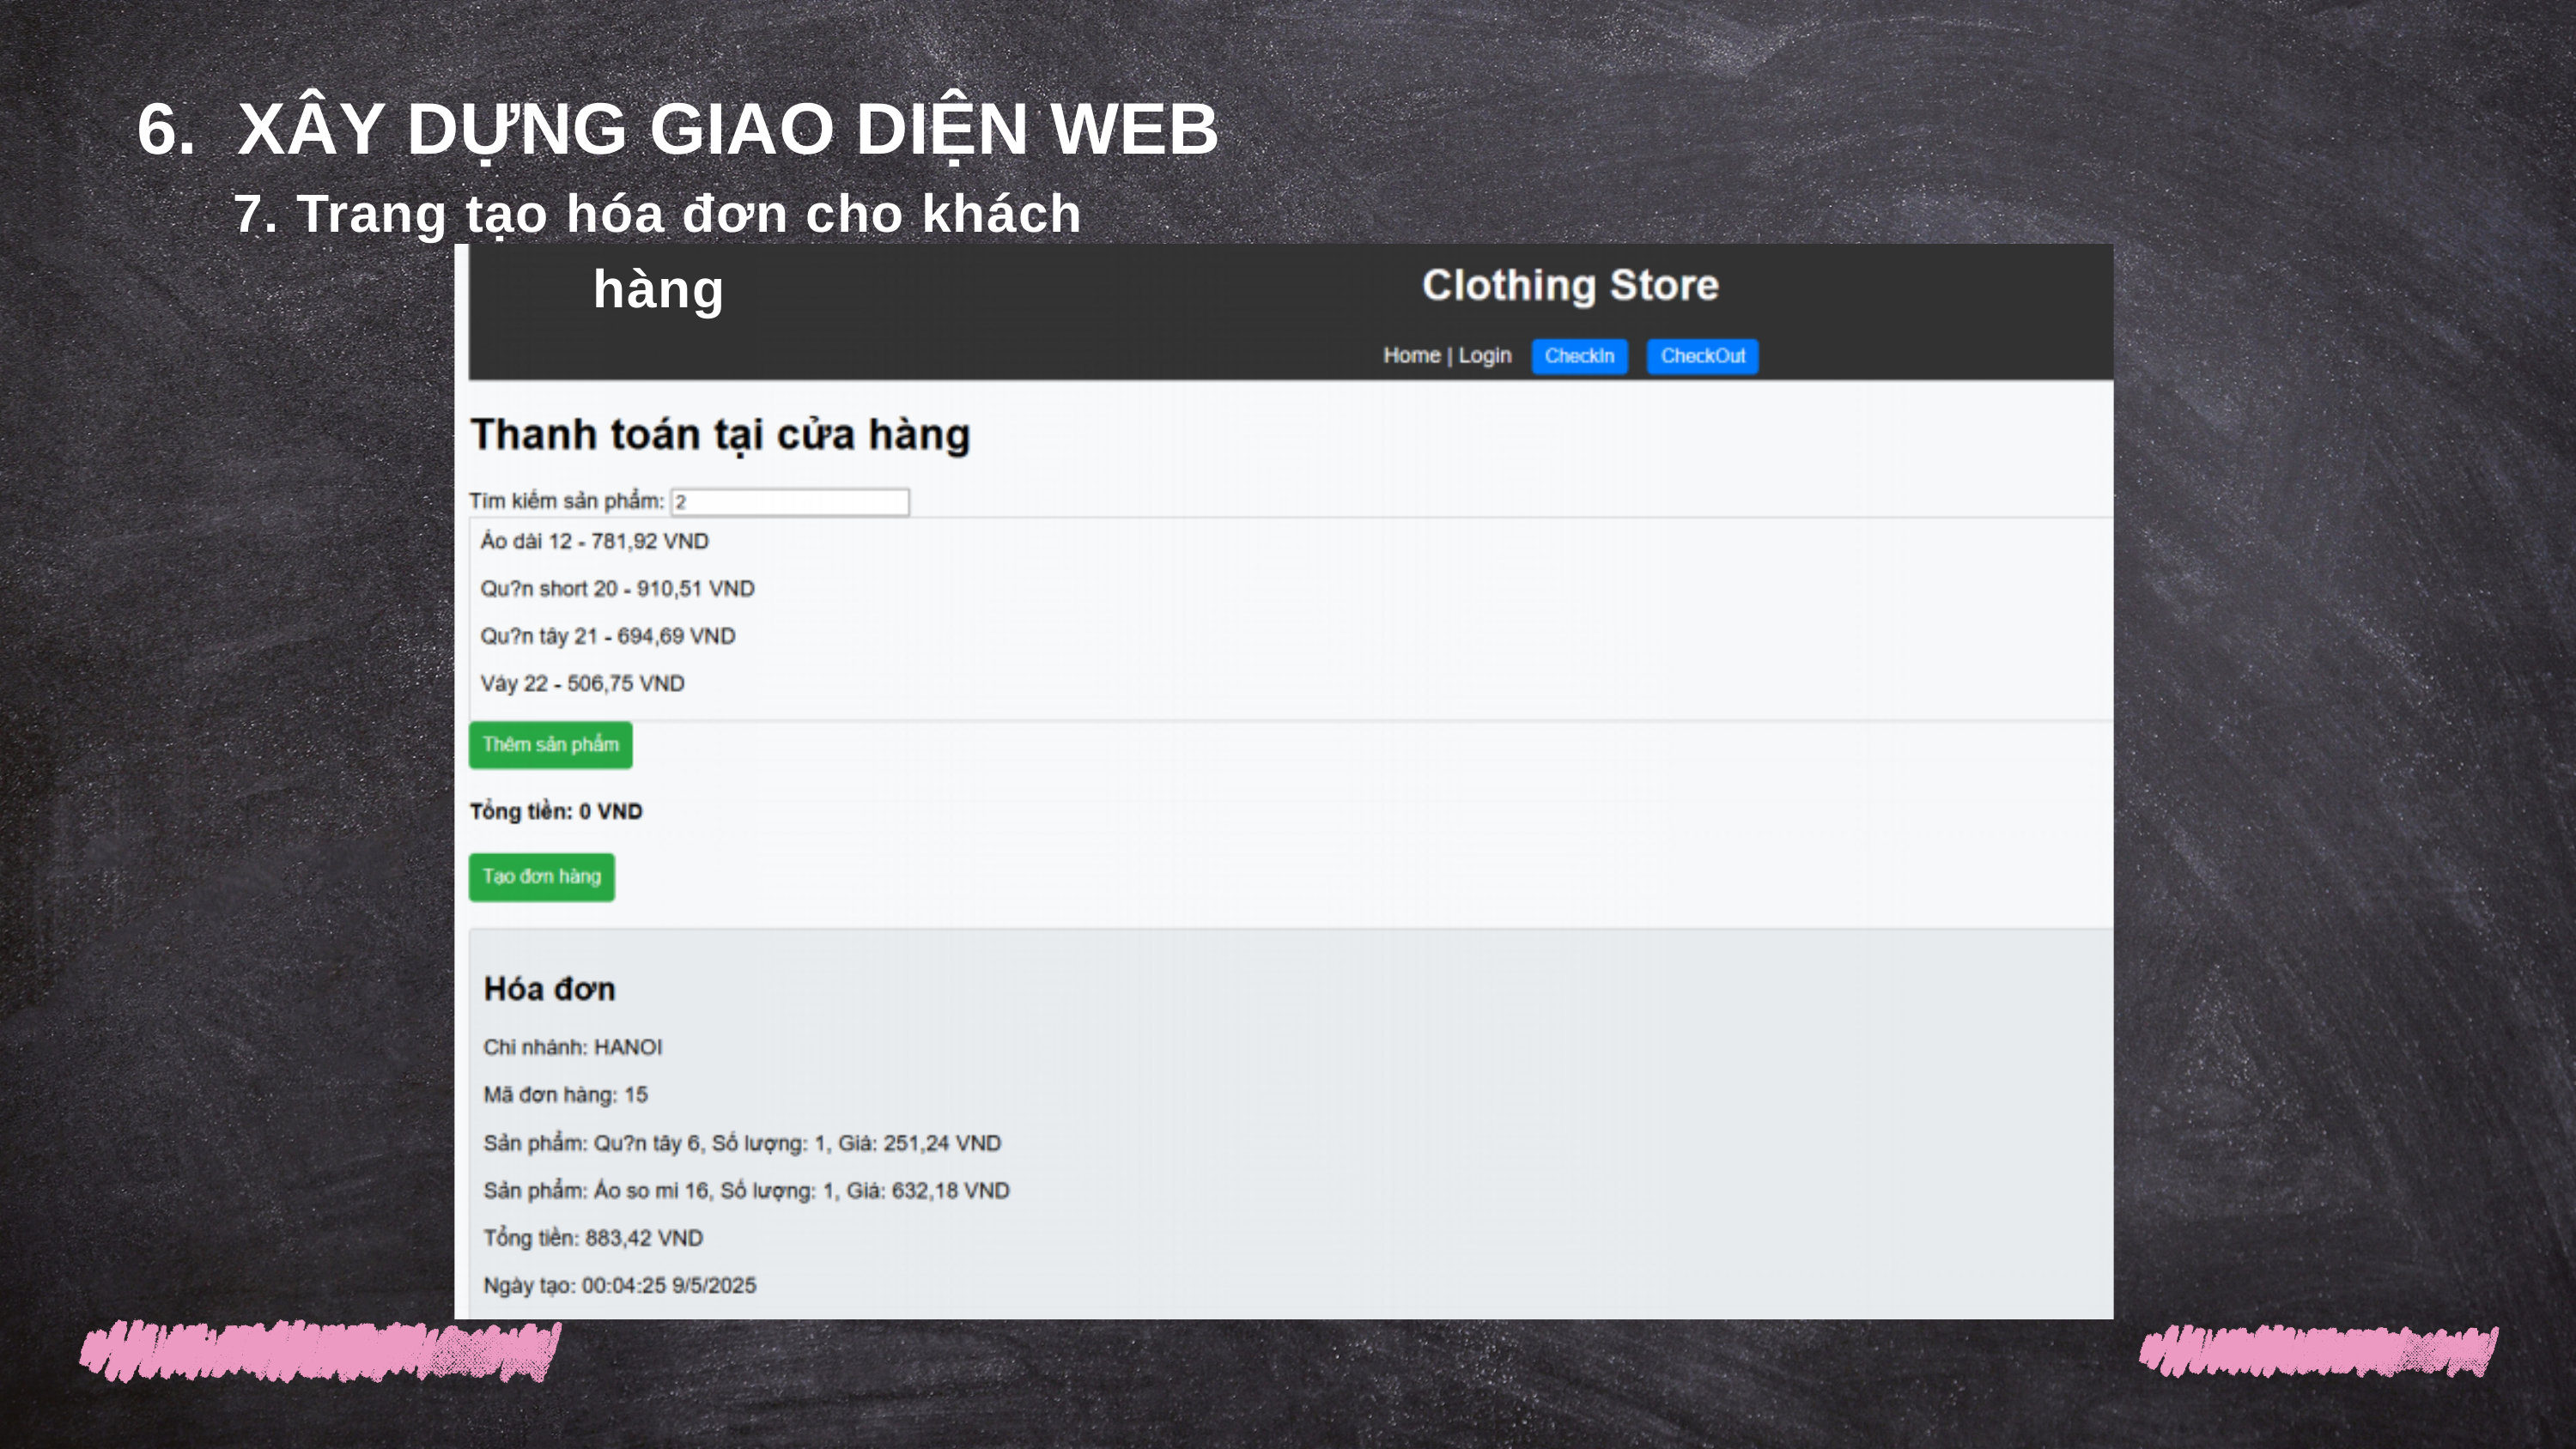

6.  XÂY DỰNG GIAO DIỆN WEB

7. Trang tạo hóa đơn cho khách hàng